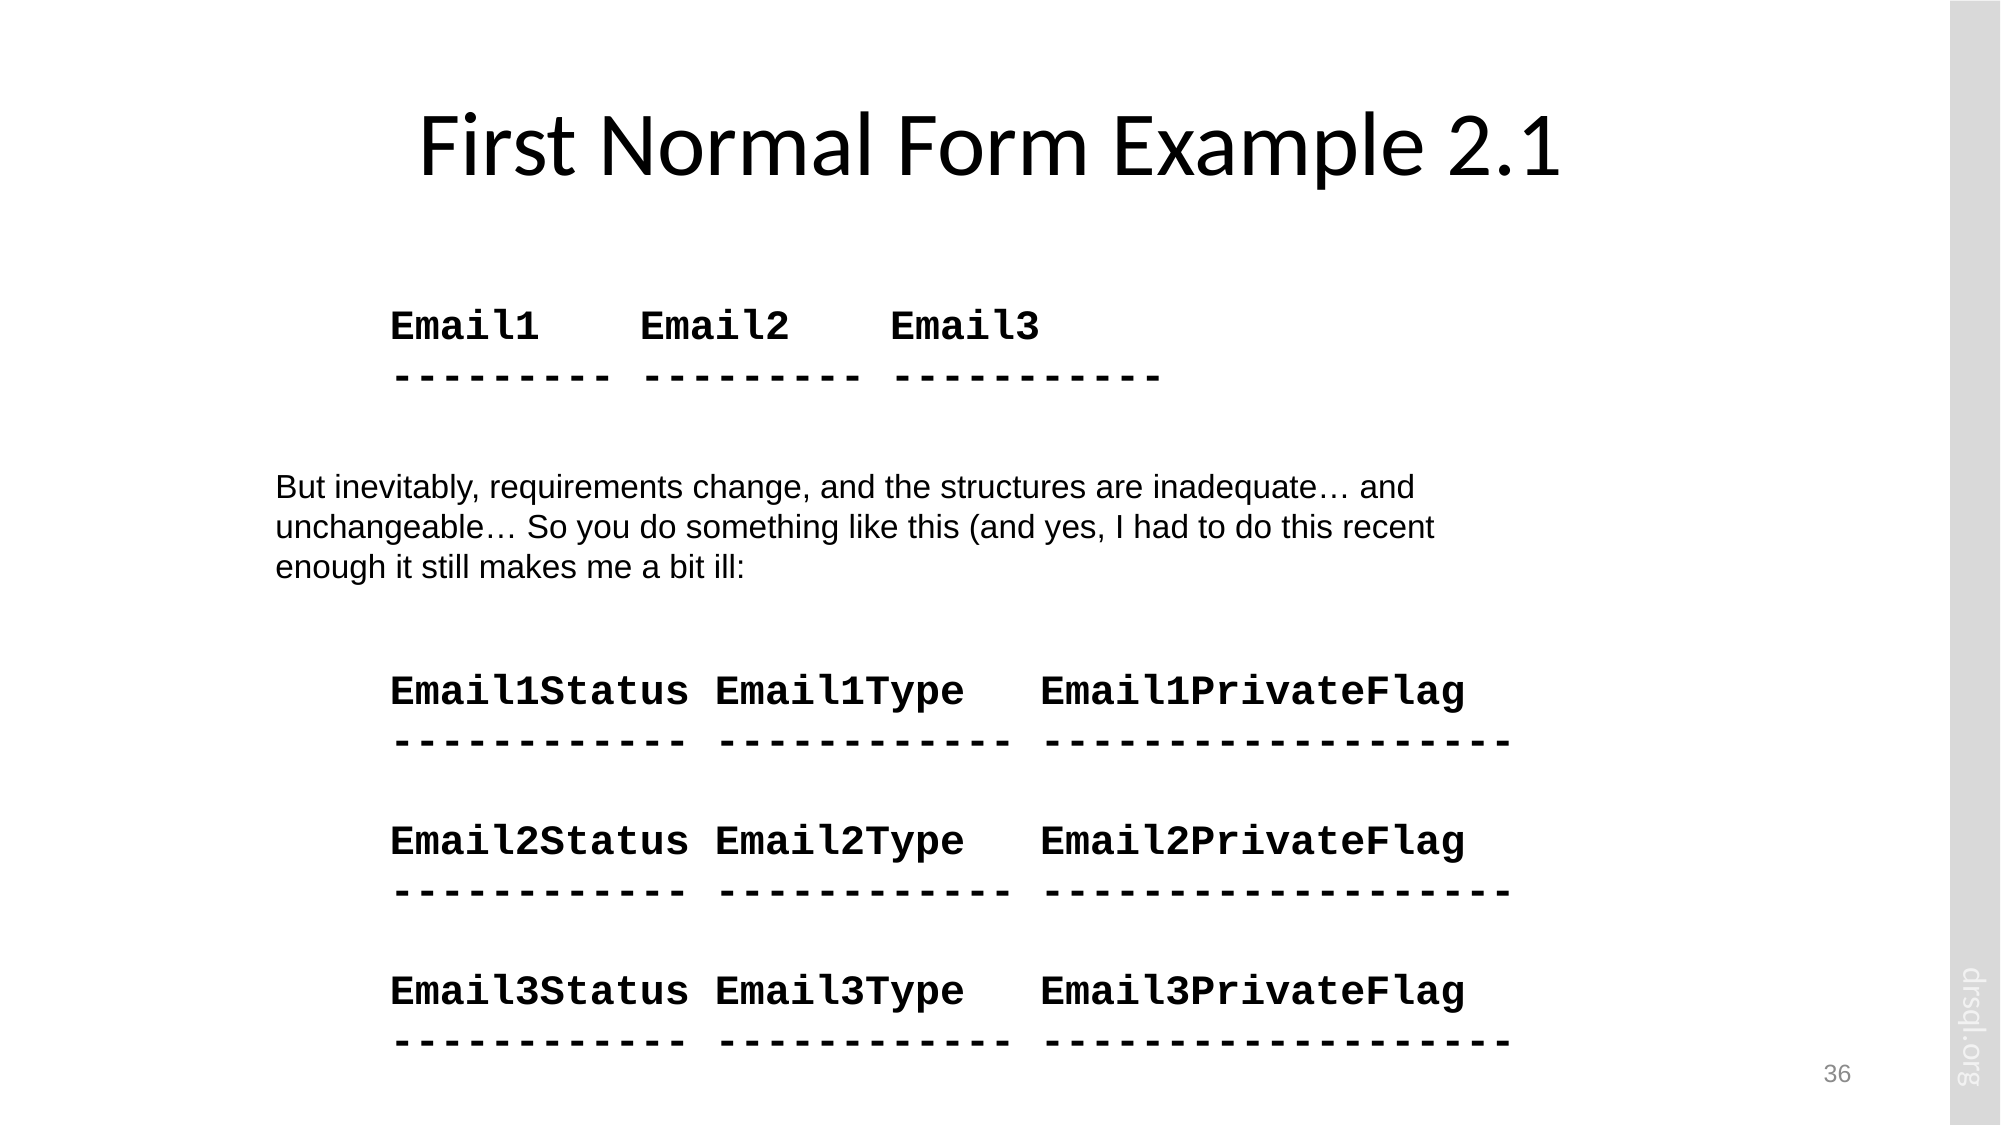

# First Normal Form Example 2.1
Email1    Email2    Email3
--------- --------- -----------
But inevitably, requirements change, and the structures are inadequate… and unchangeable… So you do something like this (and yes, I had to do this recent enough it still makes me a bit ill:
Email1Status Email1Type   Email1PrivateFlag
------------ ------------ -------------------

Email2Status Email2Type   Email2PrivateFlag
------------ ------------ -------------------

Email3Status Email3Type   Email3PrivateFlag
------------ ------------ -------------------

36